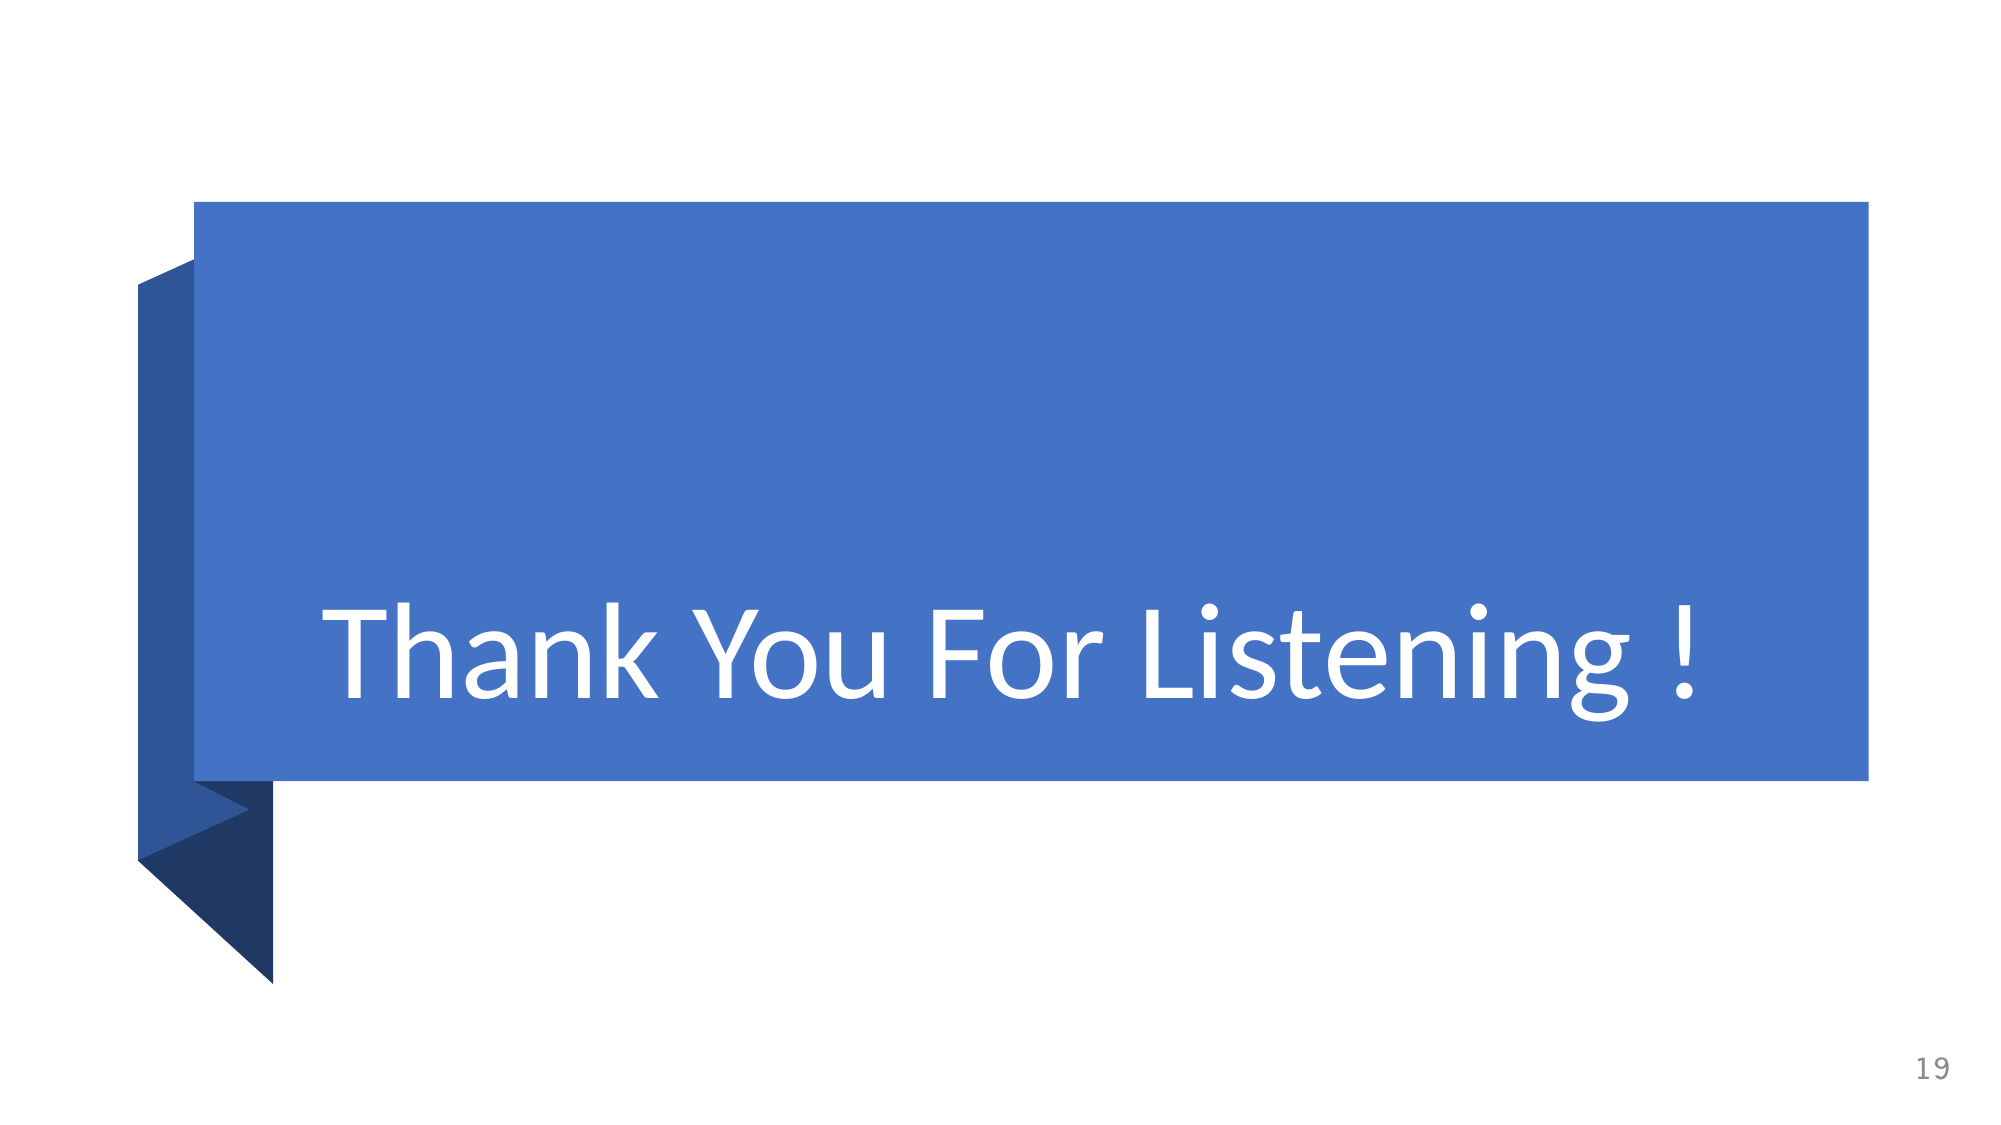

# Thank You For Listening !

19